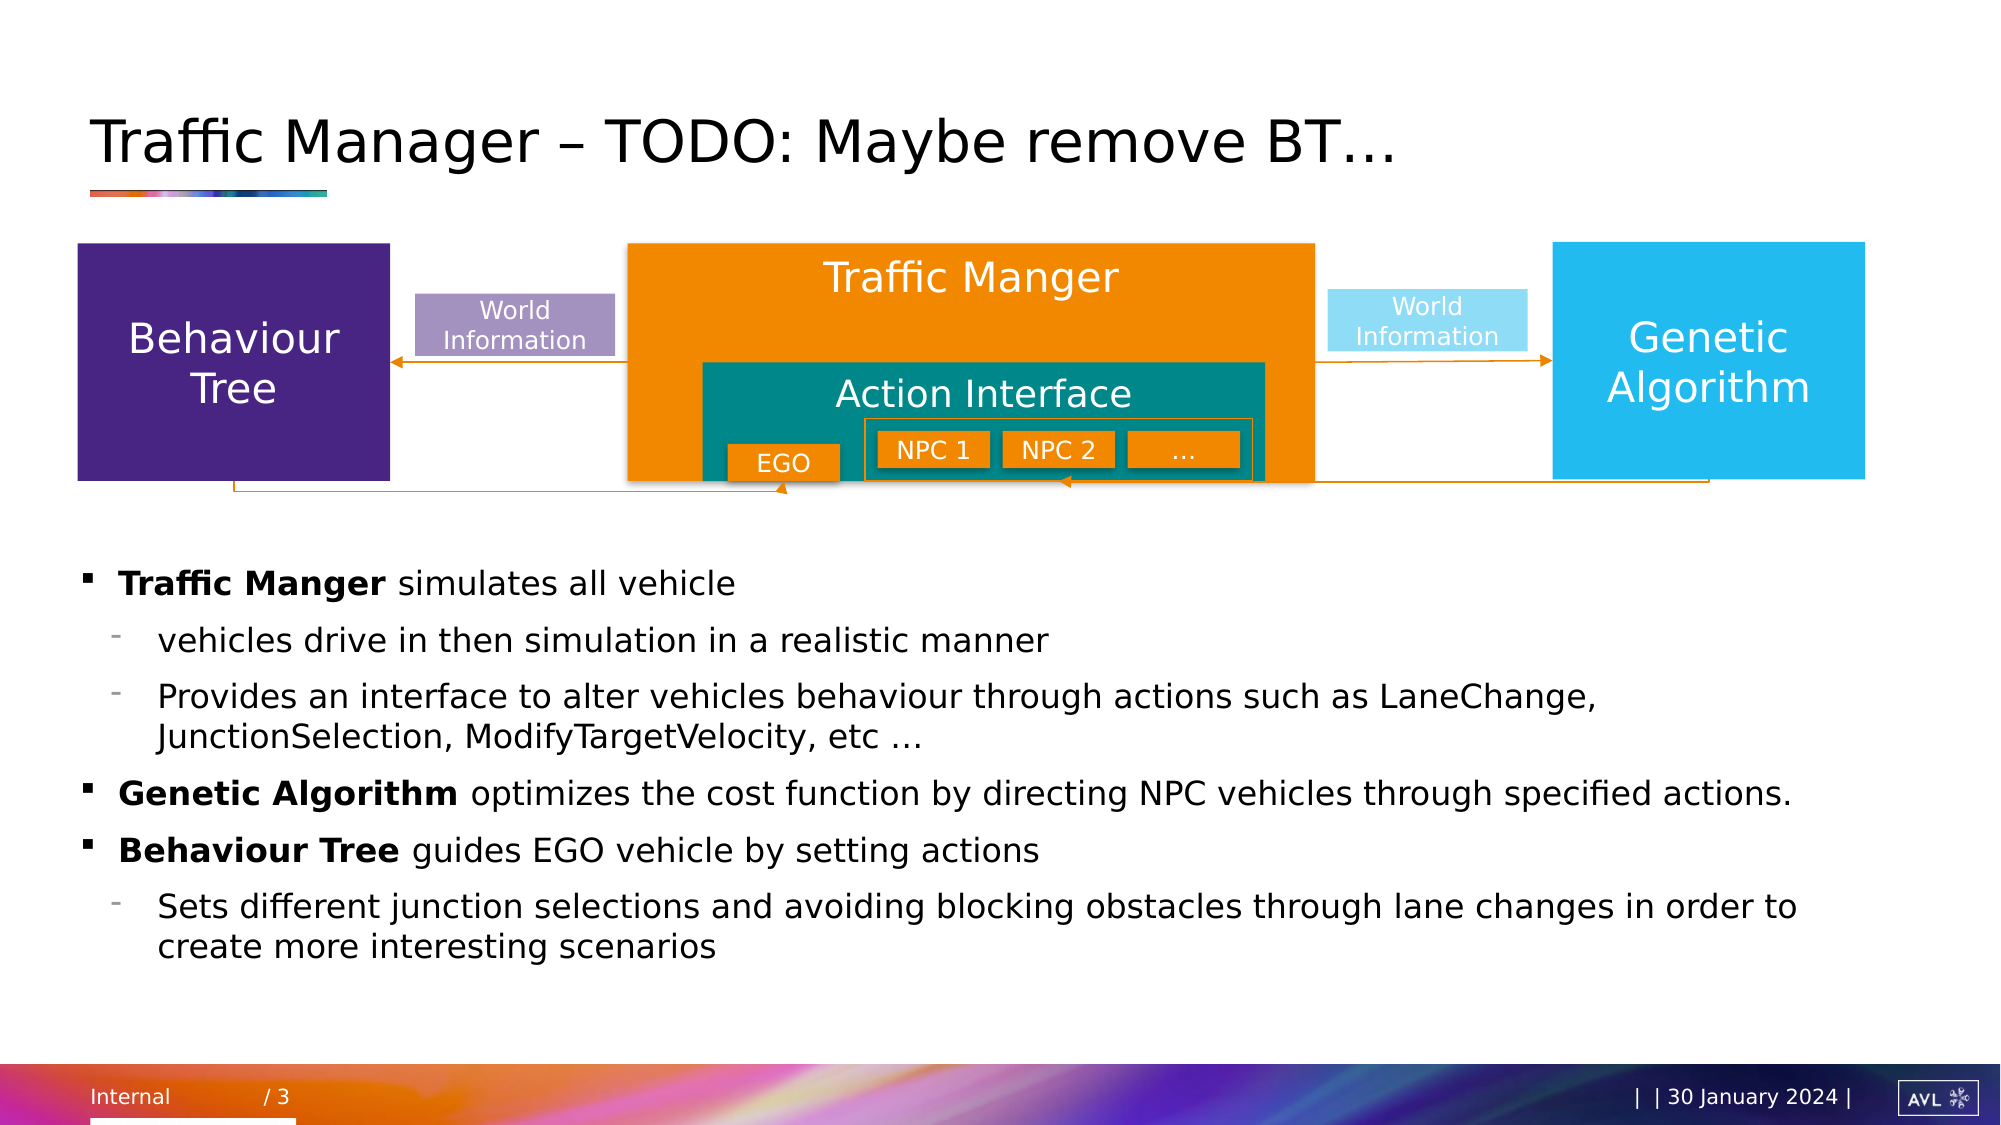

# Traffic Manager – TODO: Maybe remove BT…
Genetic Algorithm
Behaviour Tree
Traffic Manger
World Information
World Information
Action Interface

NPC 1
NPC 2
…
EGO
Traffic Manger simulates all vehicle
vehicles drive in then simulation in a realistic manner
Provides an interface to alter vehicles behaviour through actions such as LaneChange, JunctionSelection, ModifyTargetVelocity, etc …
Genetic Algorithm optimizes the cost function by directing NPC vehicles through specified actions.
Behaviour Tree guides EGO vehicle by setting actions
Sets different junction selections and avoiding blocking obstacles through lane changes in order to create more interesting scenarios